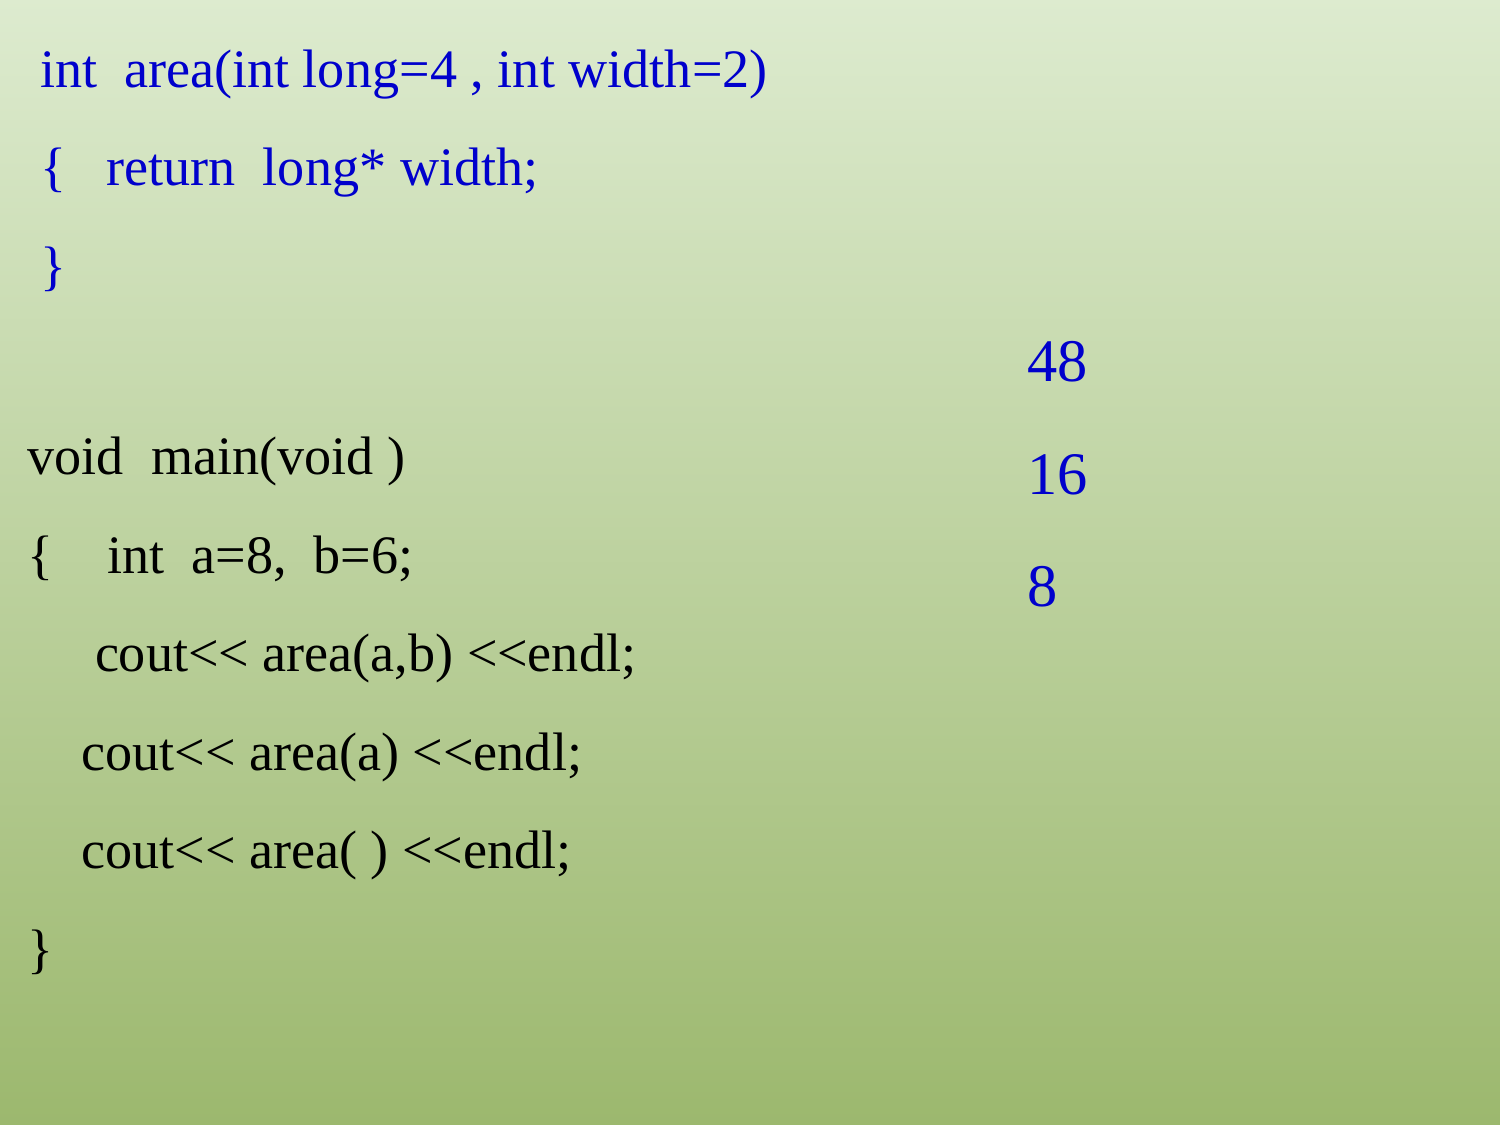

int  area(int long=4 , int width=2)
{   return  long* width;
}
48
void  main(void )
{    int  a=8,  b=6;
     cout<< area(a,b) <<endl;
    cout<< area(a) <<endl;
    cout<< area( ) <<endl;
}
16
8
247